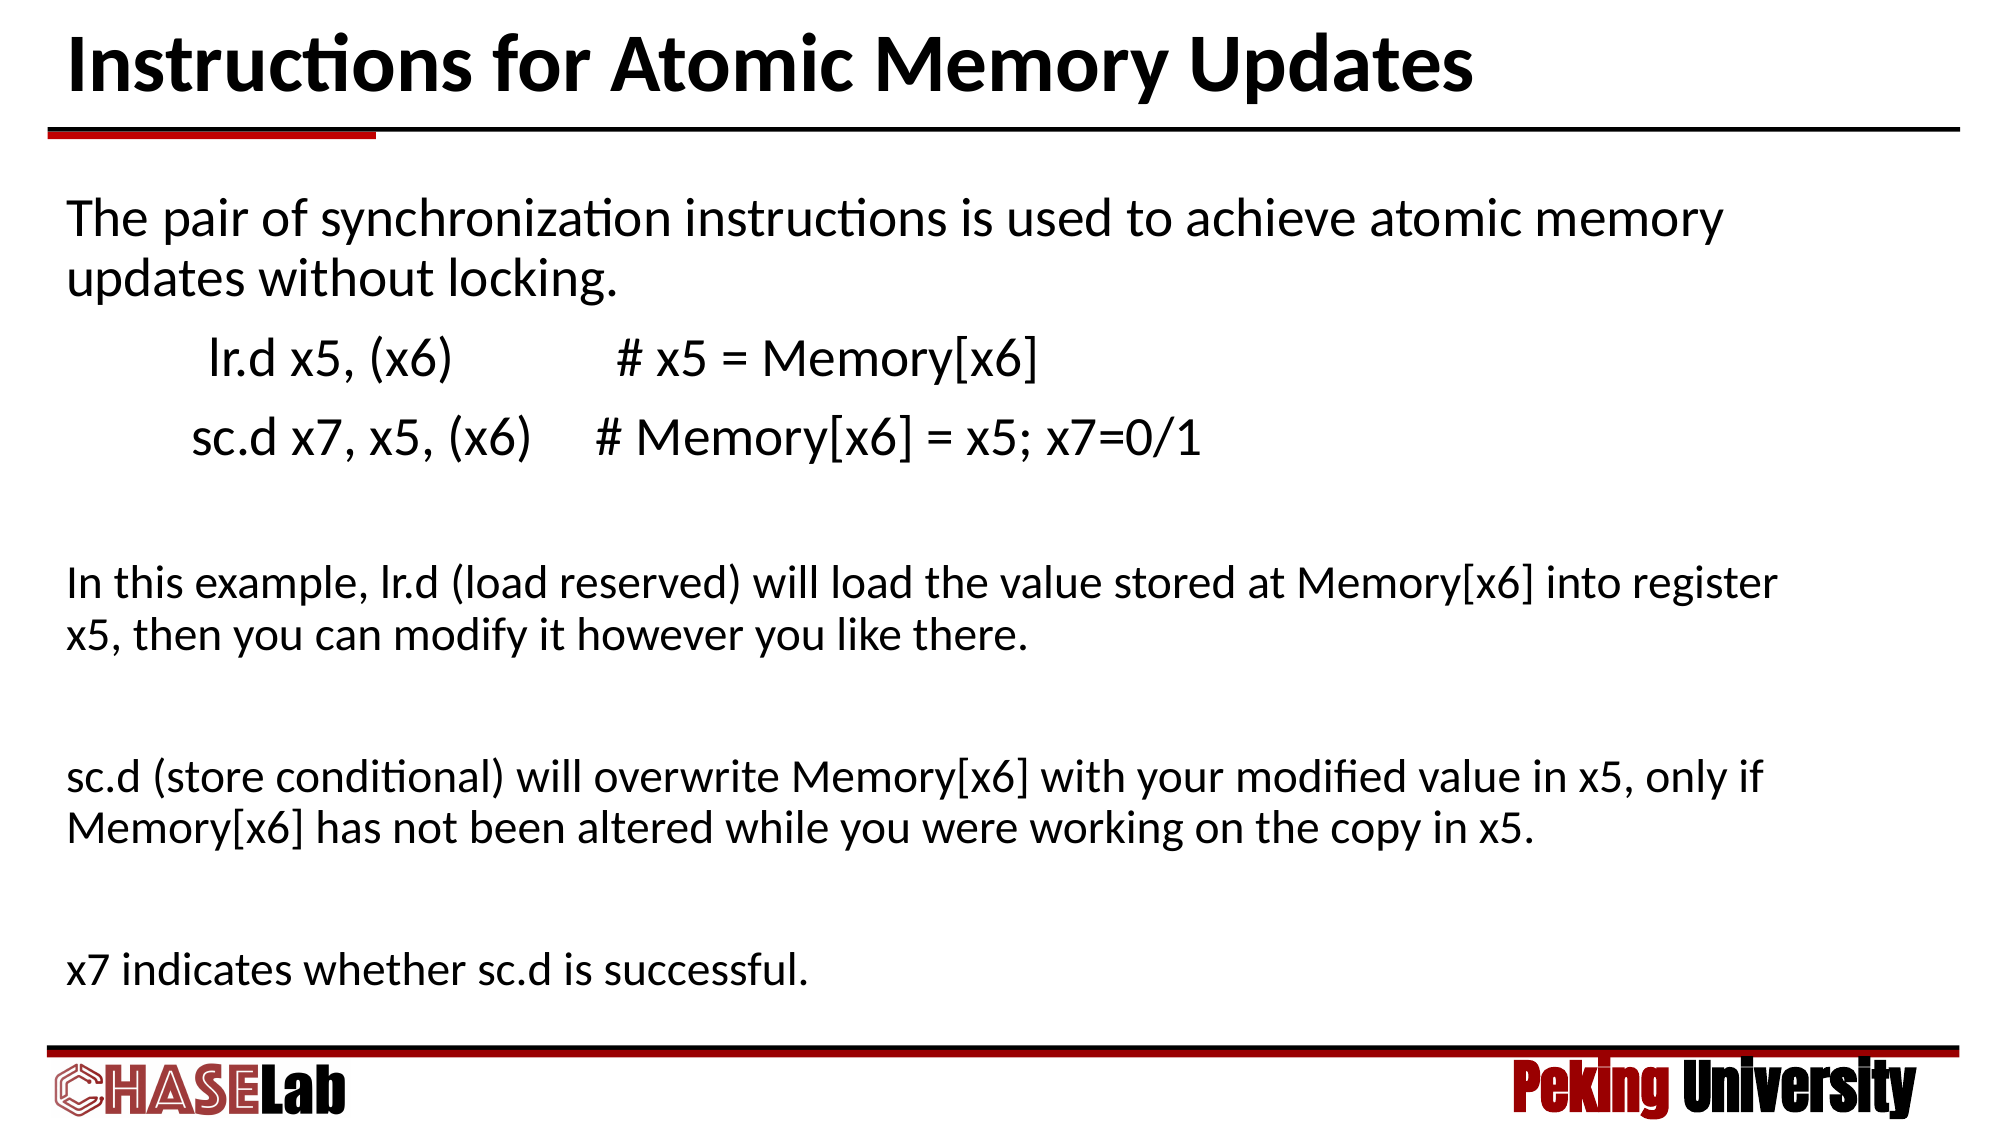

# Instructions for Atomic Memory Updates
The pair of synchronization instructions is used to achieve atomic memory updates without locking.
	lr.d x5, (x6)             # x5 = Memory[x6]
          sc.d x7, x5, (x6)     # Memory[x6] = x5; x7=0/1

In this example, lr.d (load reserved) will load the value stored at Memory[x6] into register x5, then you can modify it however you like there.

sc.d (store conditional) will overwrite Memory[x6] with your modified value in x5, only if Memory[x6] has not been altered while you were working on the copy in x5.

x7 indicates whether sc.d is successful.